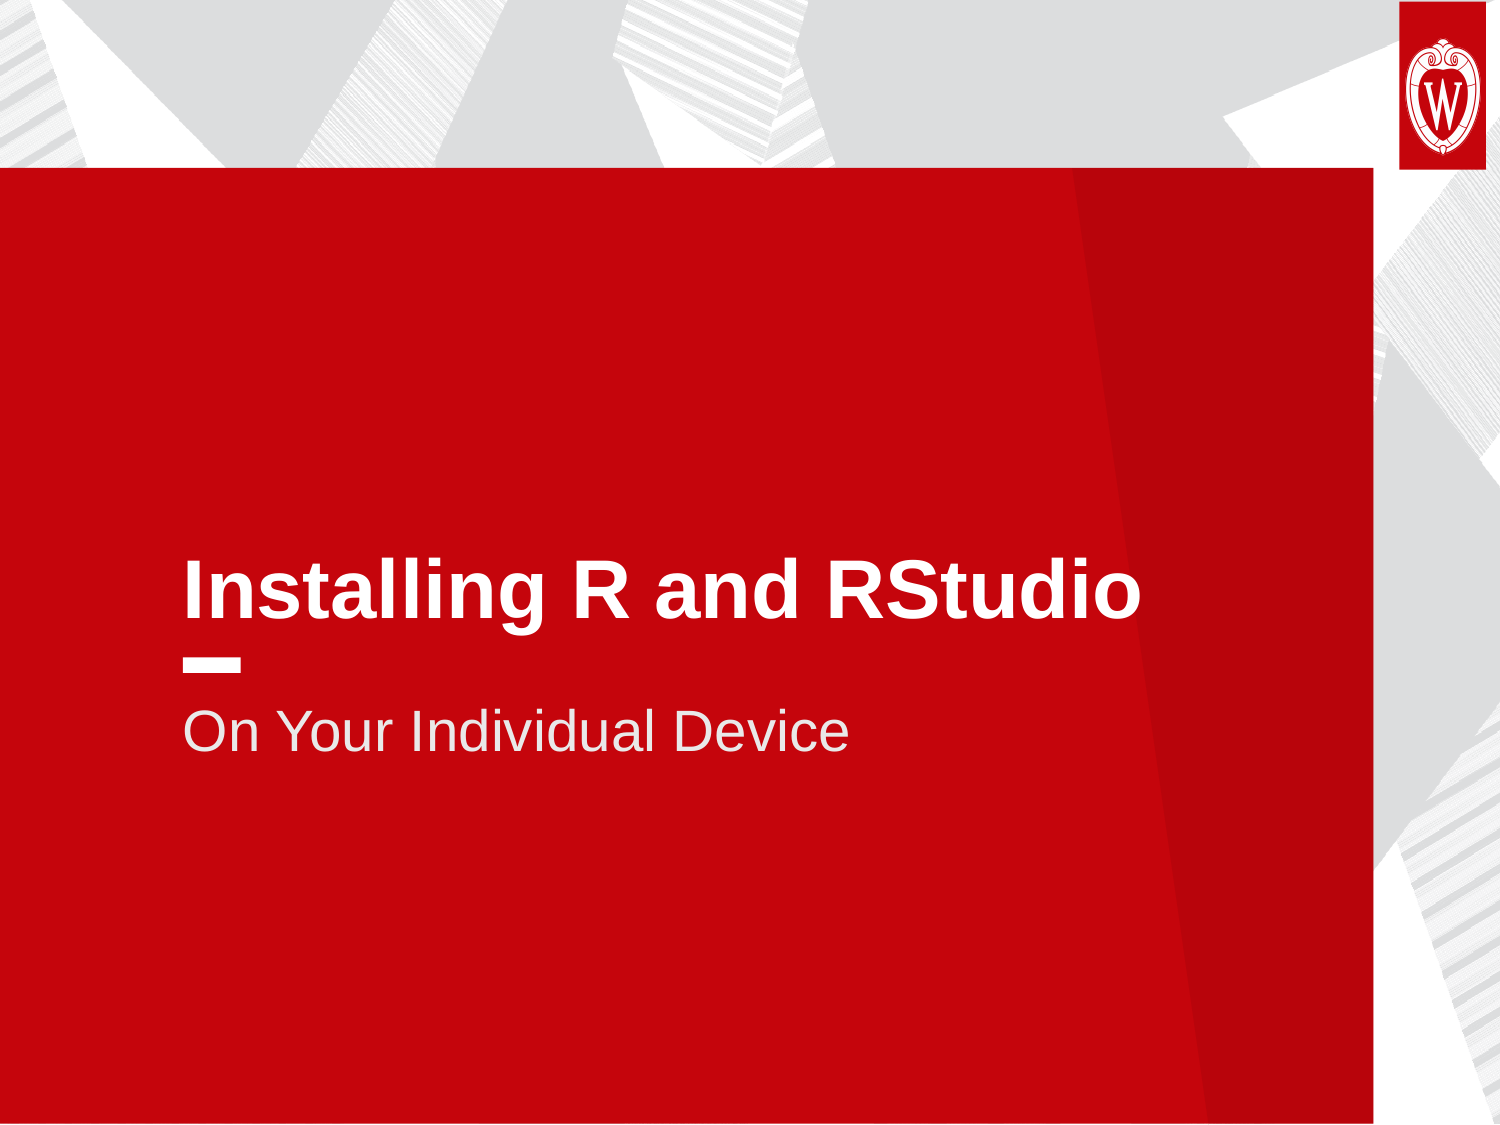

# Installing R and RStudio
On Your Individual Device